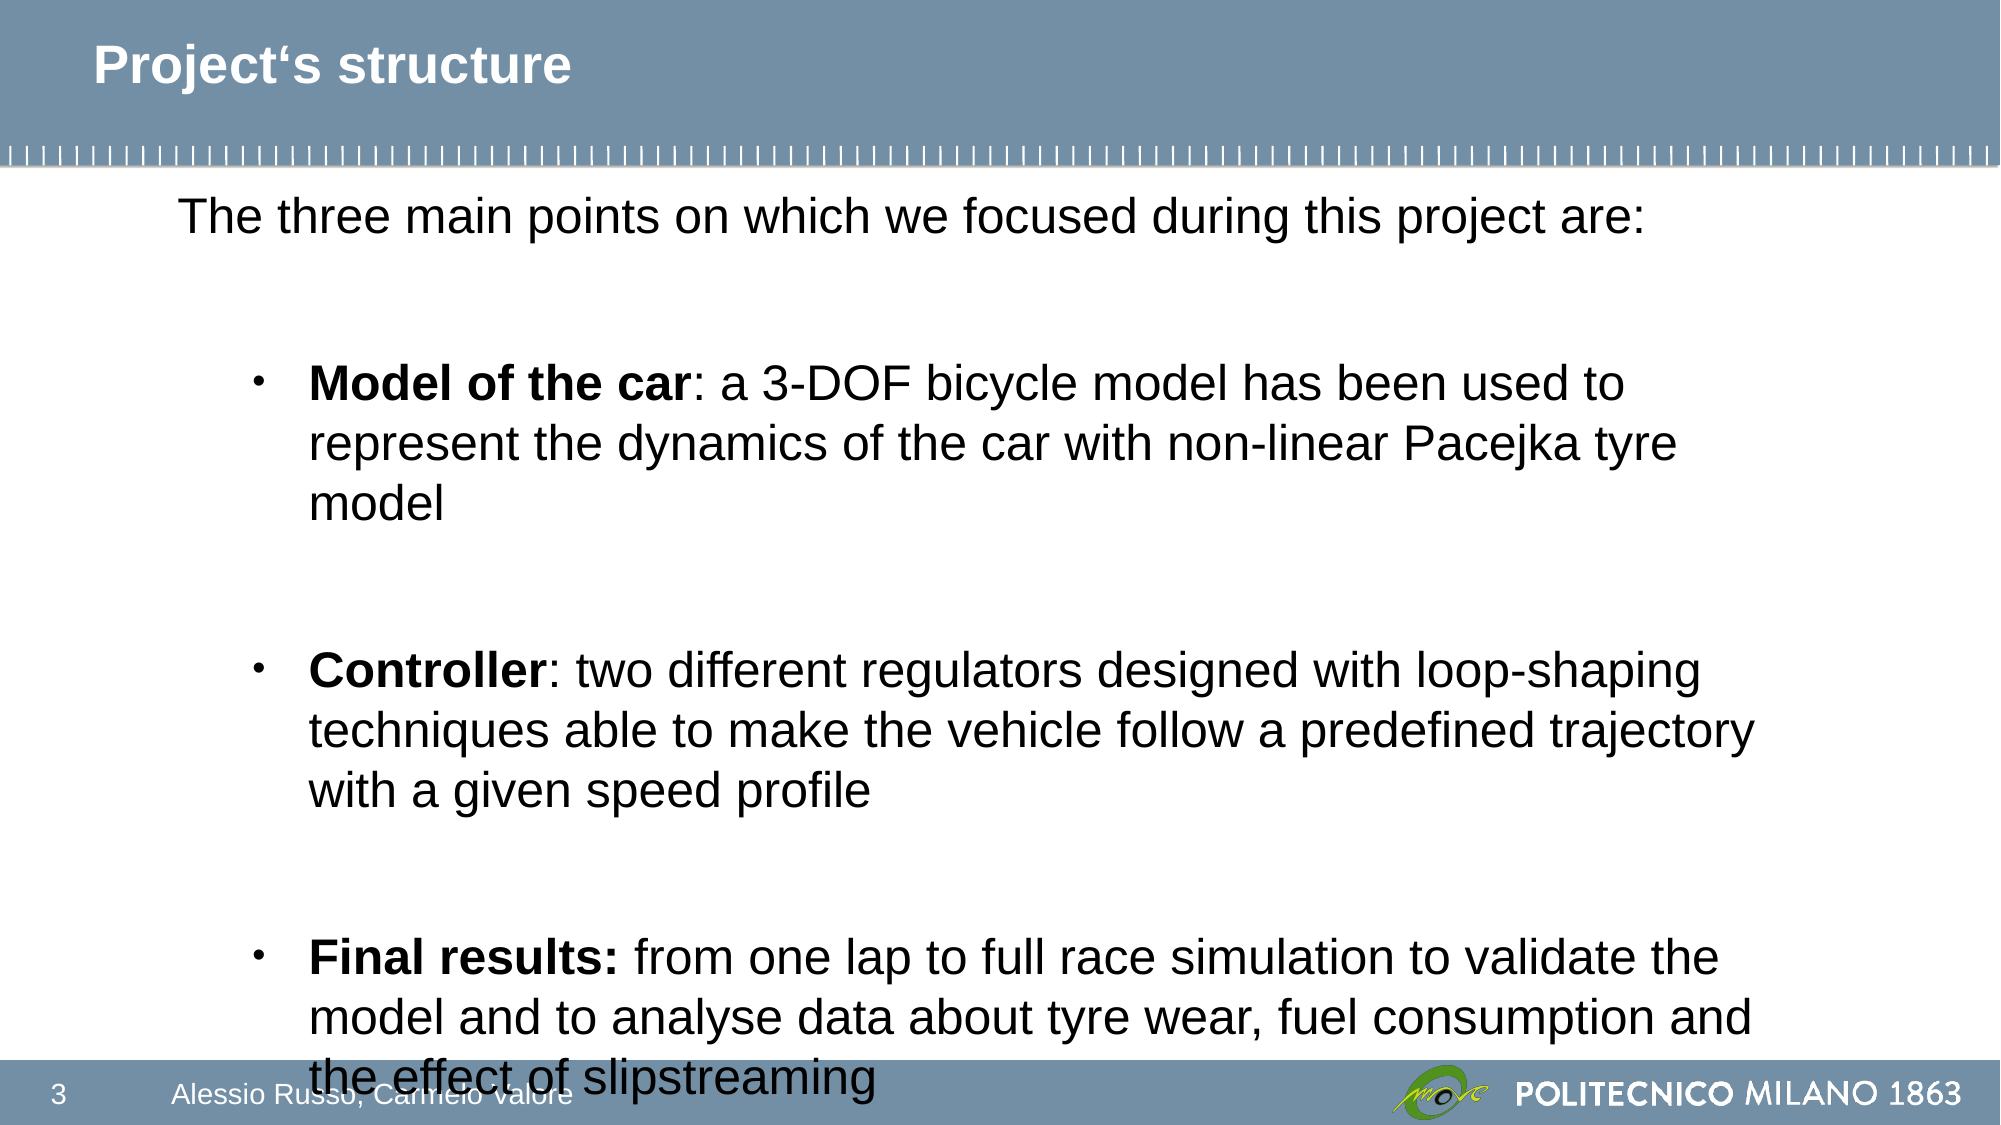

Project‘s structure
The three main points on which we focused during this project are:

Model of the car: a 3-DOF bicycle model has been used to represent the dynamics of the car with non-linear Pacejka tyre model

Controller: two different regulators designed with loop-shaping techniques able to make the vehicle follow a predefined trajectory with a given speed profile

Final results: from one lap to full race simulation to validate the model and to analyse data about tyre wear, fuel consumption and the effect of slipstreaming
3
Alessio Russo, Carmelo Valore